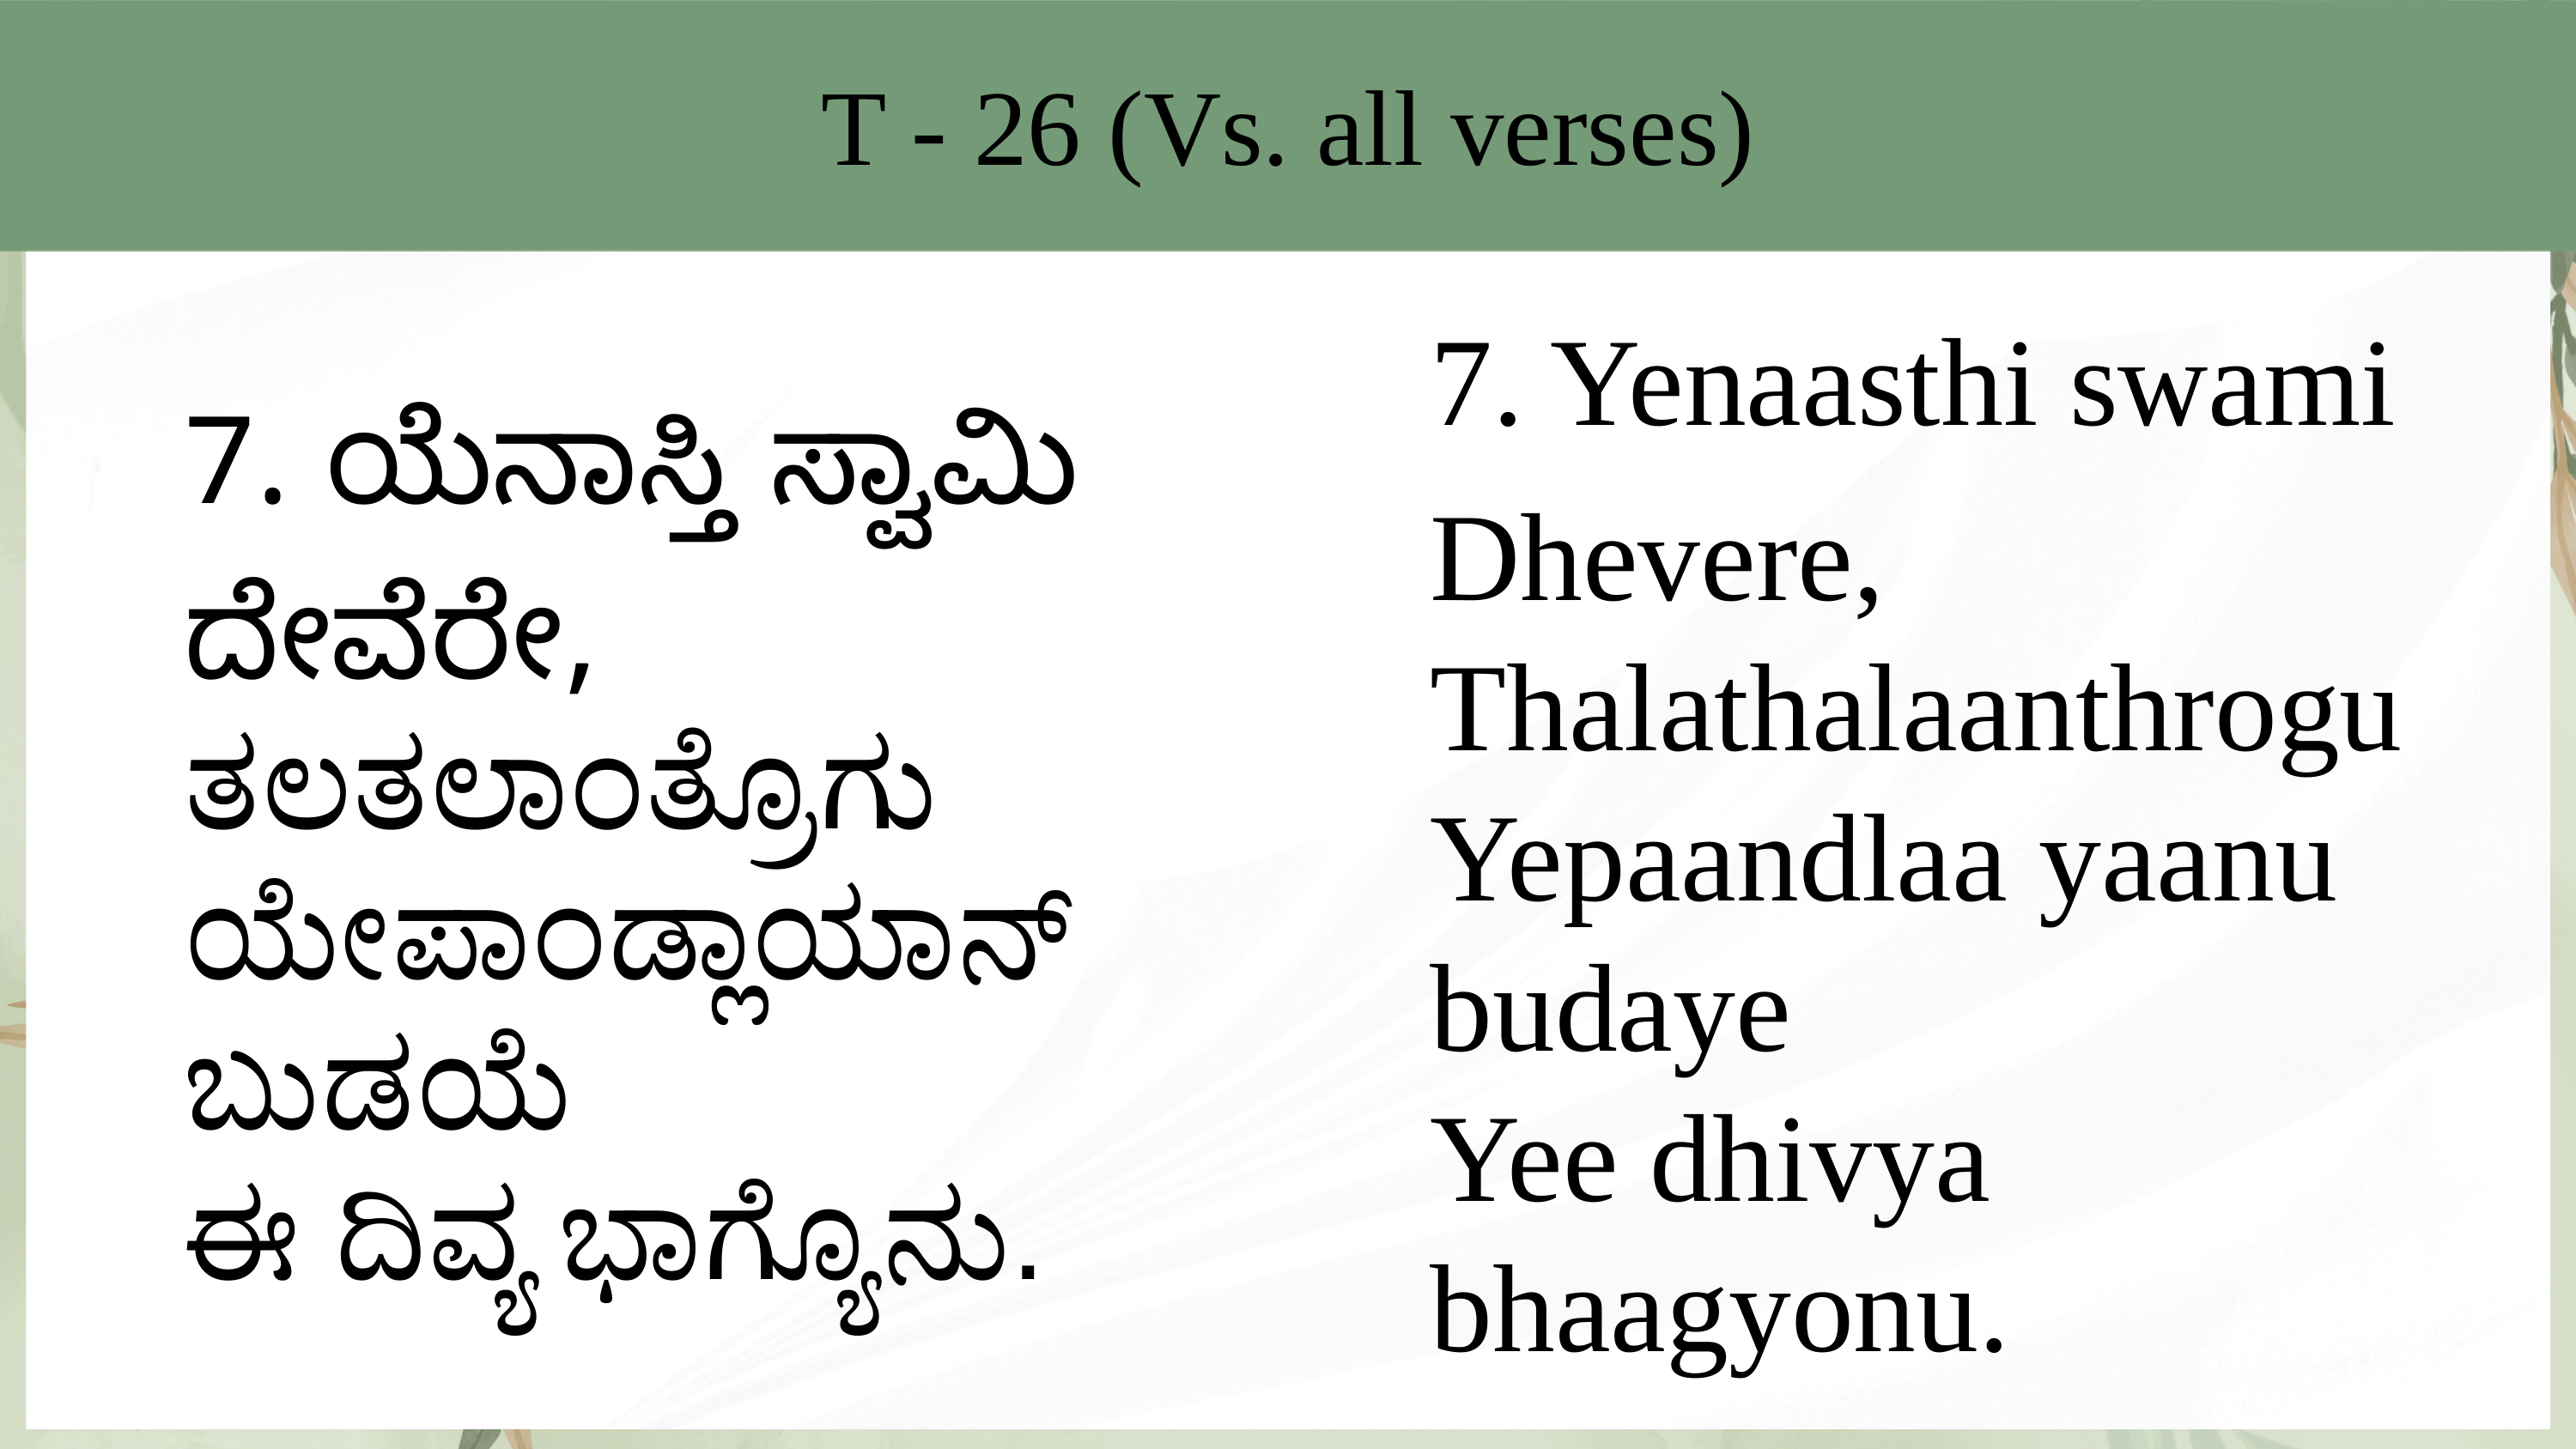

T - 26 (Vs. all verses)
7. Yenaasthi swami Dhevere,
Thalathalaanthrogu
Yepaandlaa yaanu budaye
Yee dhivya bhaagyonu.
7. ಯೆನಾಸ್ತಿ ಸ್ವಾಮಿ ದೇವೆರೇ,
ತಲತಲಾಂತ್ರೊಗು
ಯೇಪಾಂಡ್ಲಾಯಾನ್ ಬುಡಯೆ
ಈ ದಿವ್ಯ ಭಾಗ್ಯೊನು.